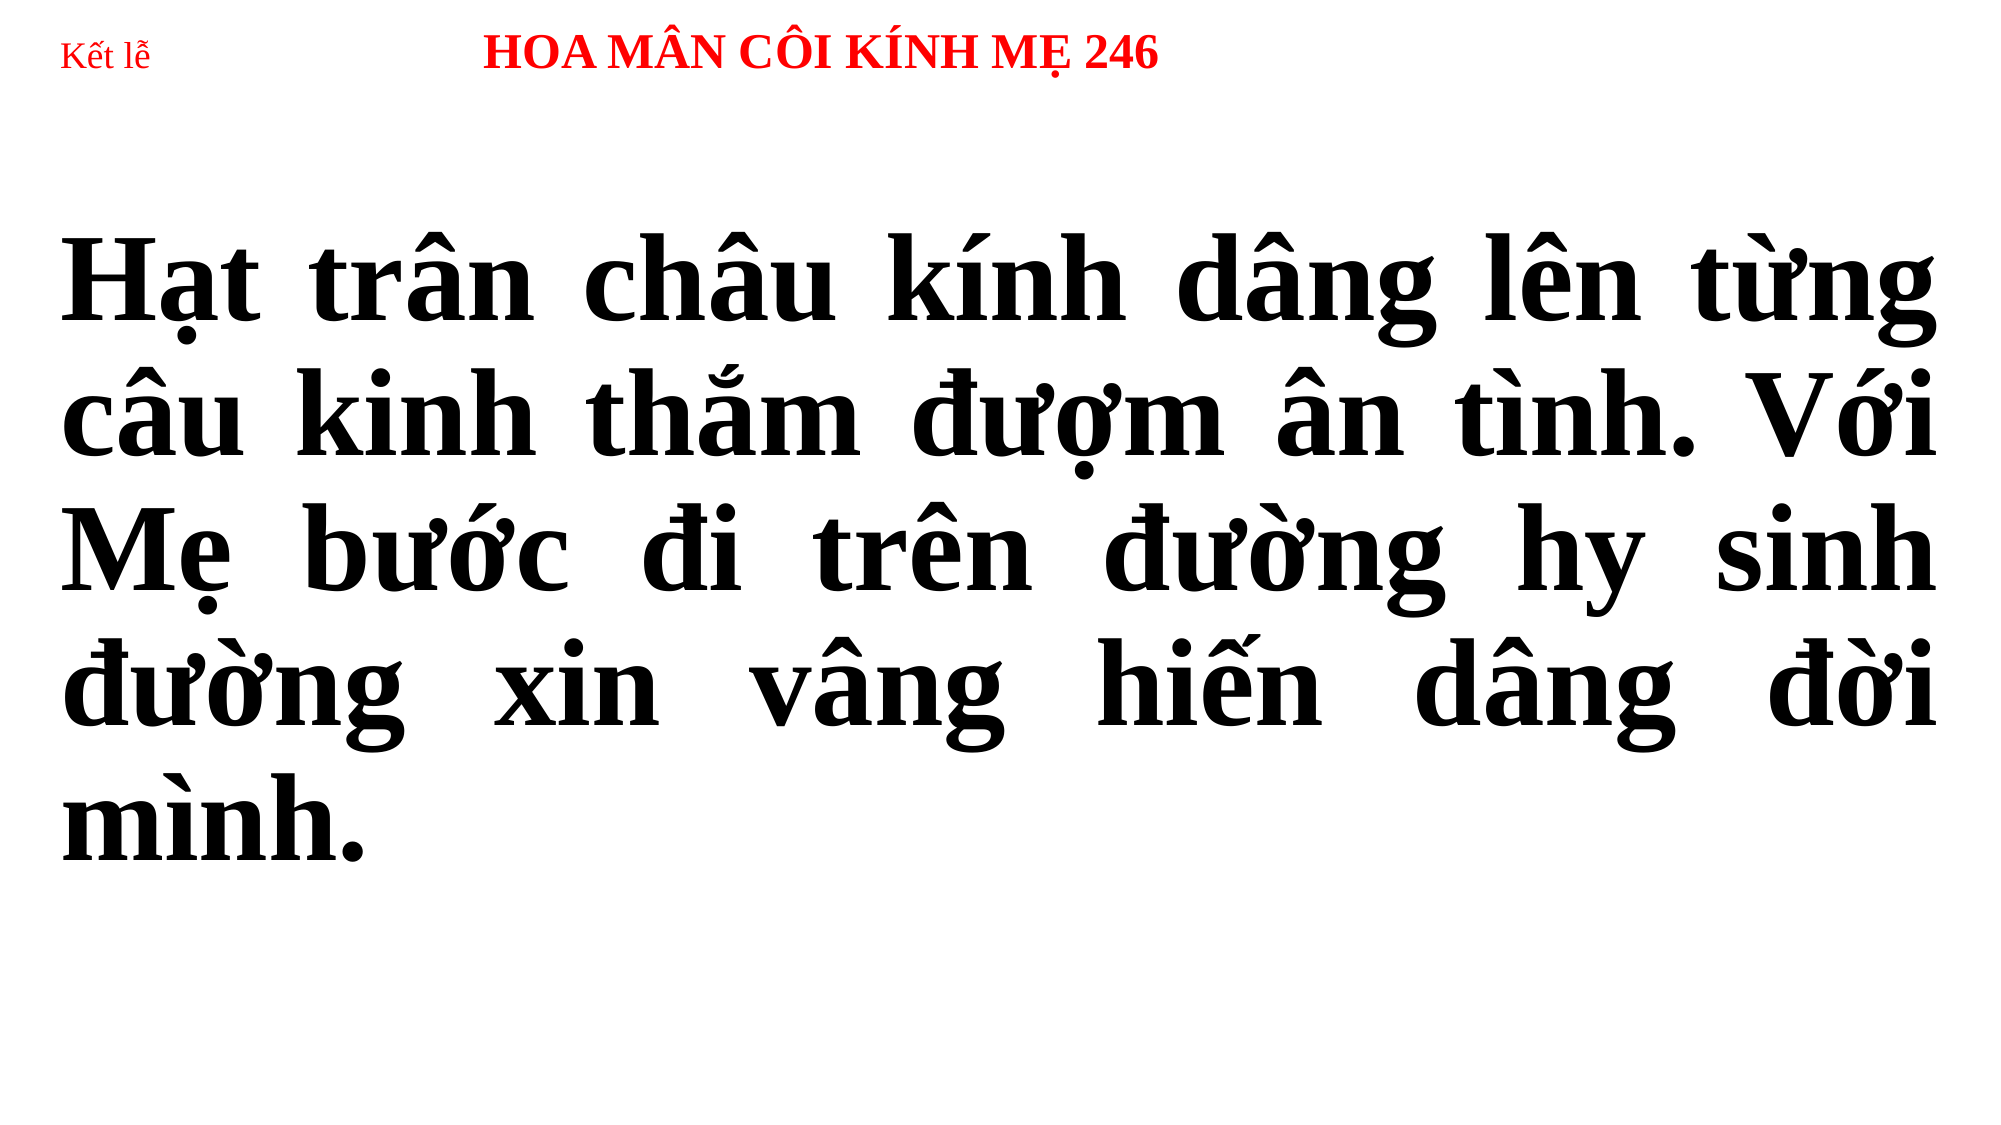

# Kết lễ                                   HOA MÂN CÔI KÍNH MẸ 246
Hạt trân châu kính dâng lên từng câu kinh thắm đượm ân tình. Với Mẹ bước đi trên đường hy sinh đường xin vâng hiến dâng đời mình.